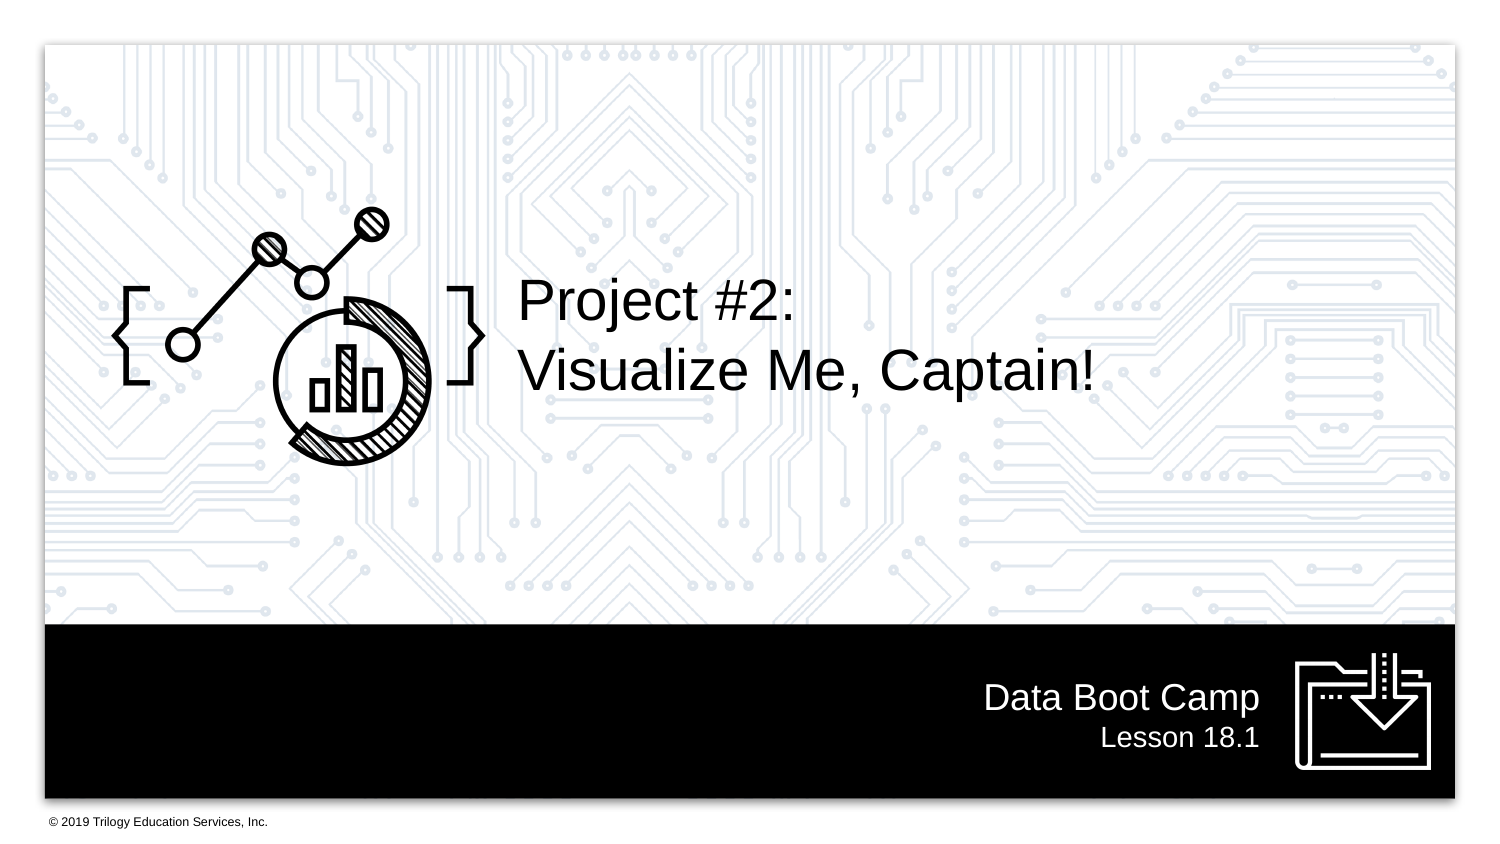

Project #2:
Visualize Me, Captain!
# Lesson 18.1